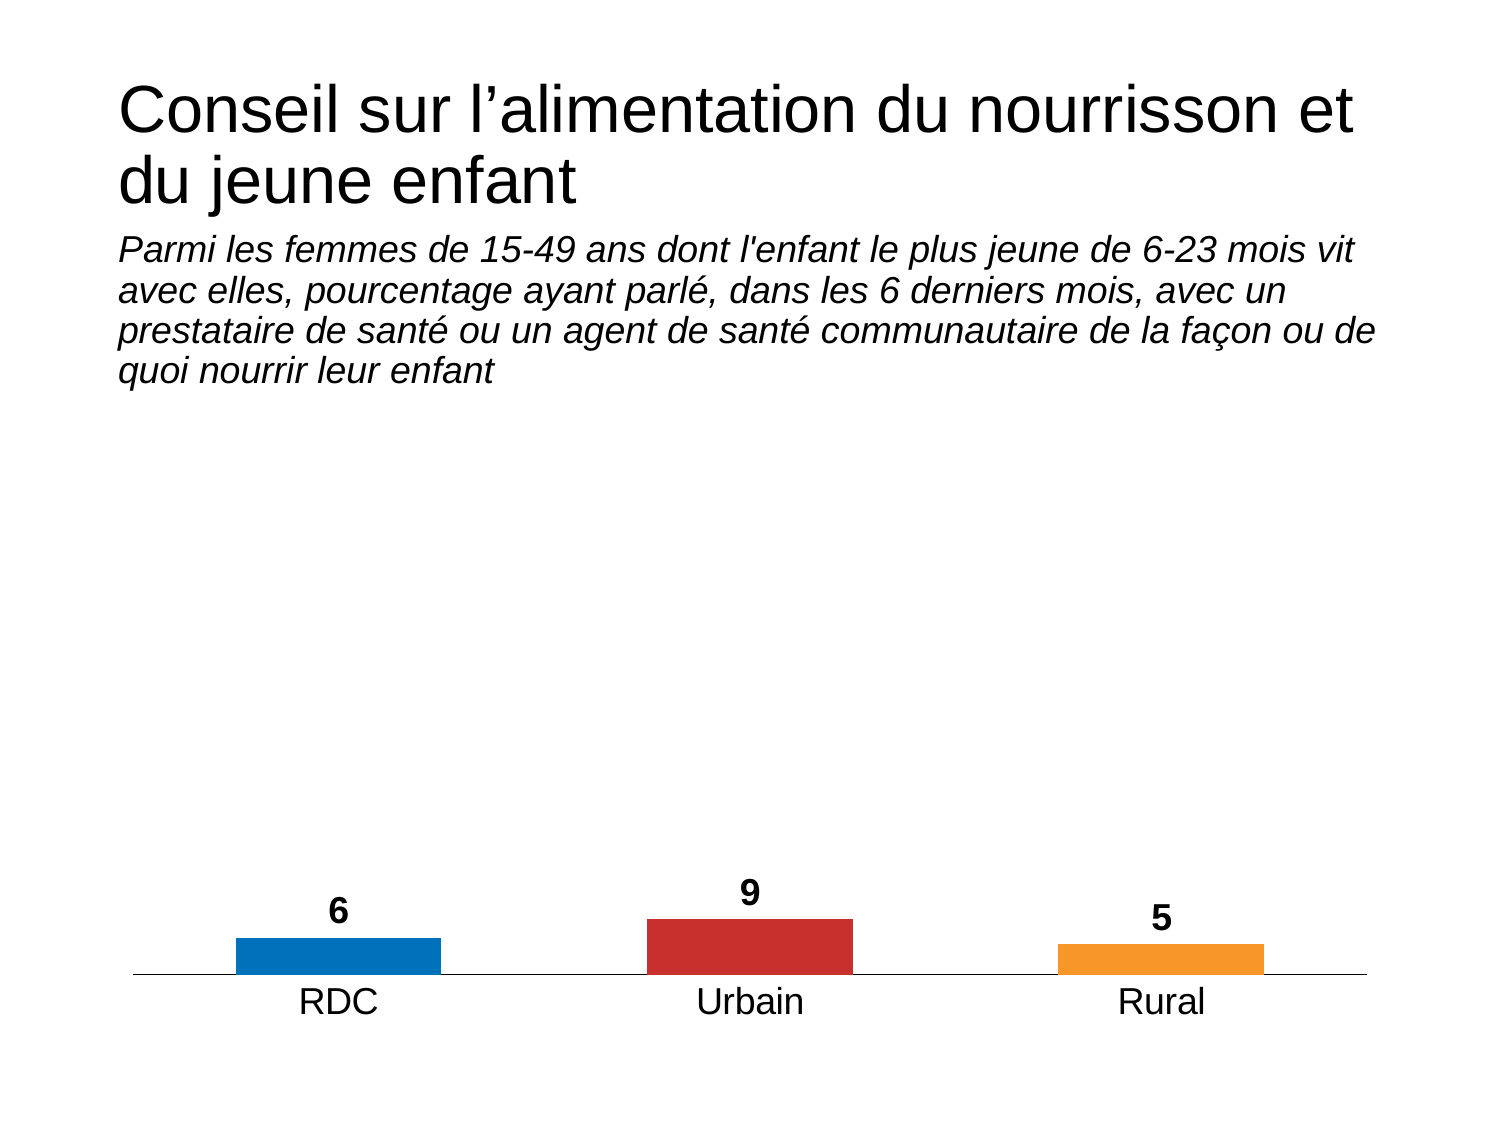

# Conseil sur l’alimentation du nourrisson et du jeune enfant
Parmi les femmes de 15-49 ans dont l'enfant le plus jeune de 6-23 mois vit avec elles, pourcentage ayant parlé, dans les 6 derniers mois, avec un prestataire de santé ou un agent de santé communautaire de la façon ou de quoi nourrir leur enfant

### Chart

| Category | RDC |
|---|---|
| RDC | 6.0 |
| Urbain | 9.0 |
| Rural | 5.0 |